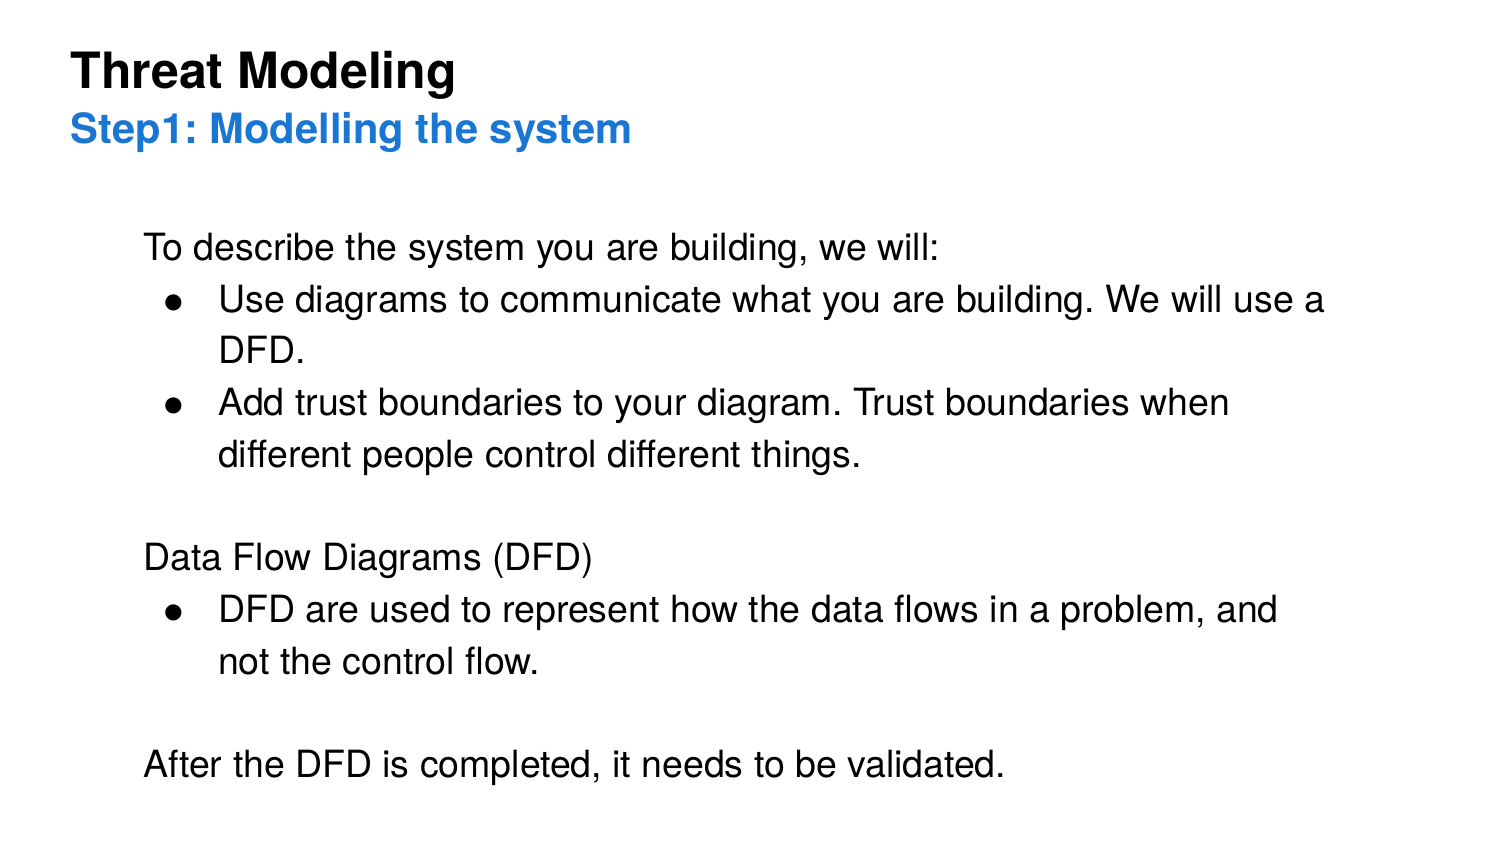

Threat Modeling
Step1: Modelling the system

To describe the system you are building, we will:
Use diagrams to communicate what you are building. We will use a DFD.
Add trust boundaries to your diagram. Trust boundaries when different people control different things.

Data Flow Diagrams (DFD)
DFD are used to represent how the data flows in a problem, and not the control flow.

After the DFD is completed, it needs to be validated.